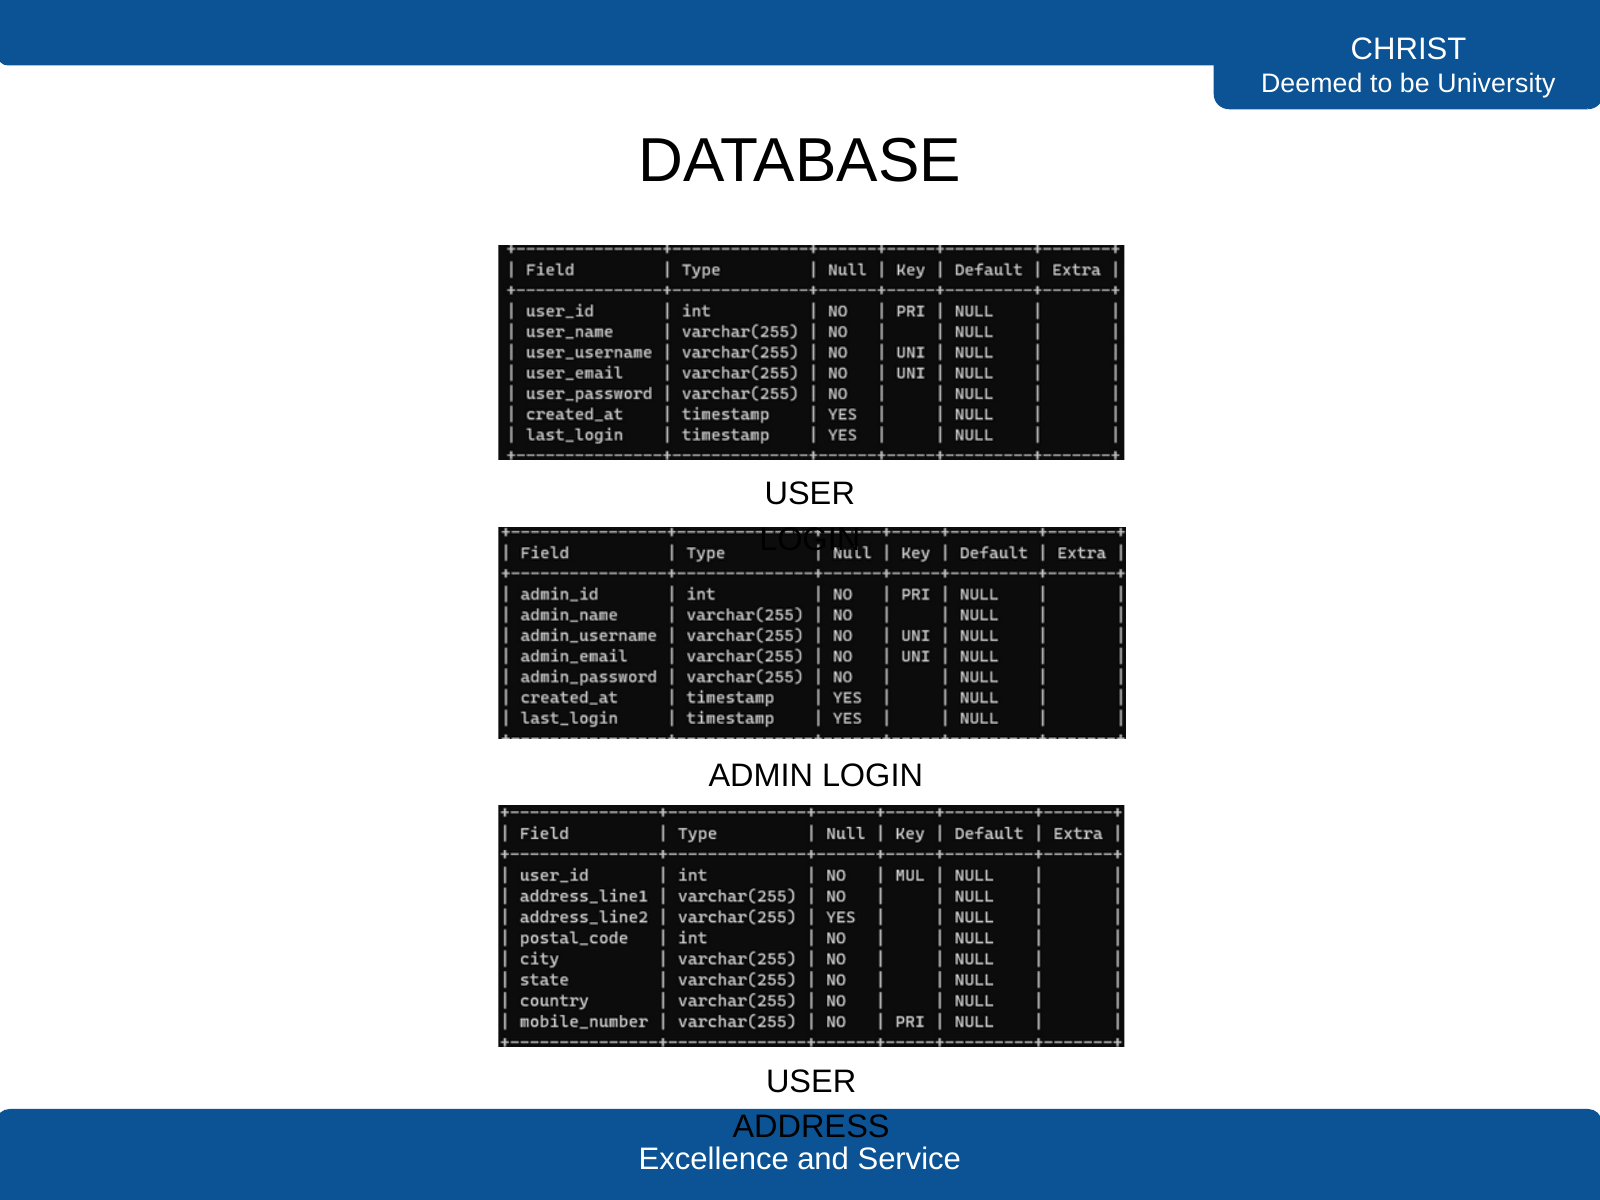

CHRIST
Deemed to be University
DATABASE

USER LOGIN

ADMIN LOGIN

USER ADDRESS

Excellence and Service